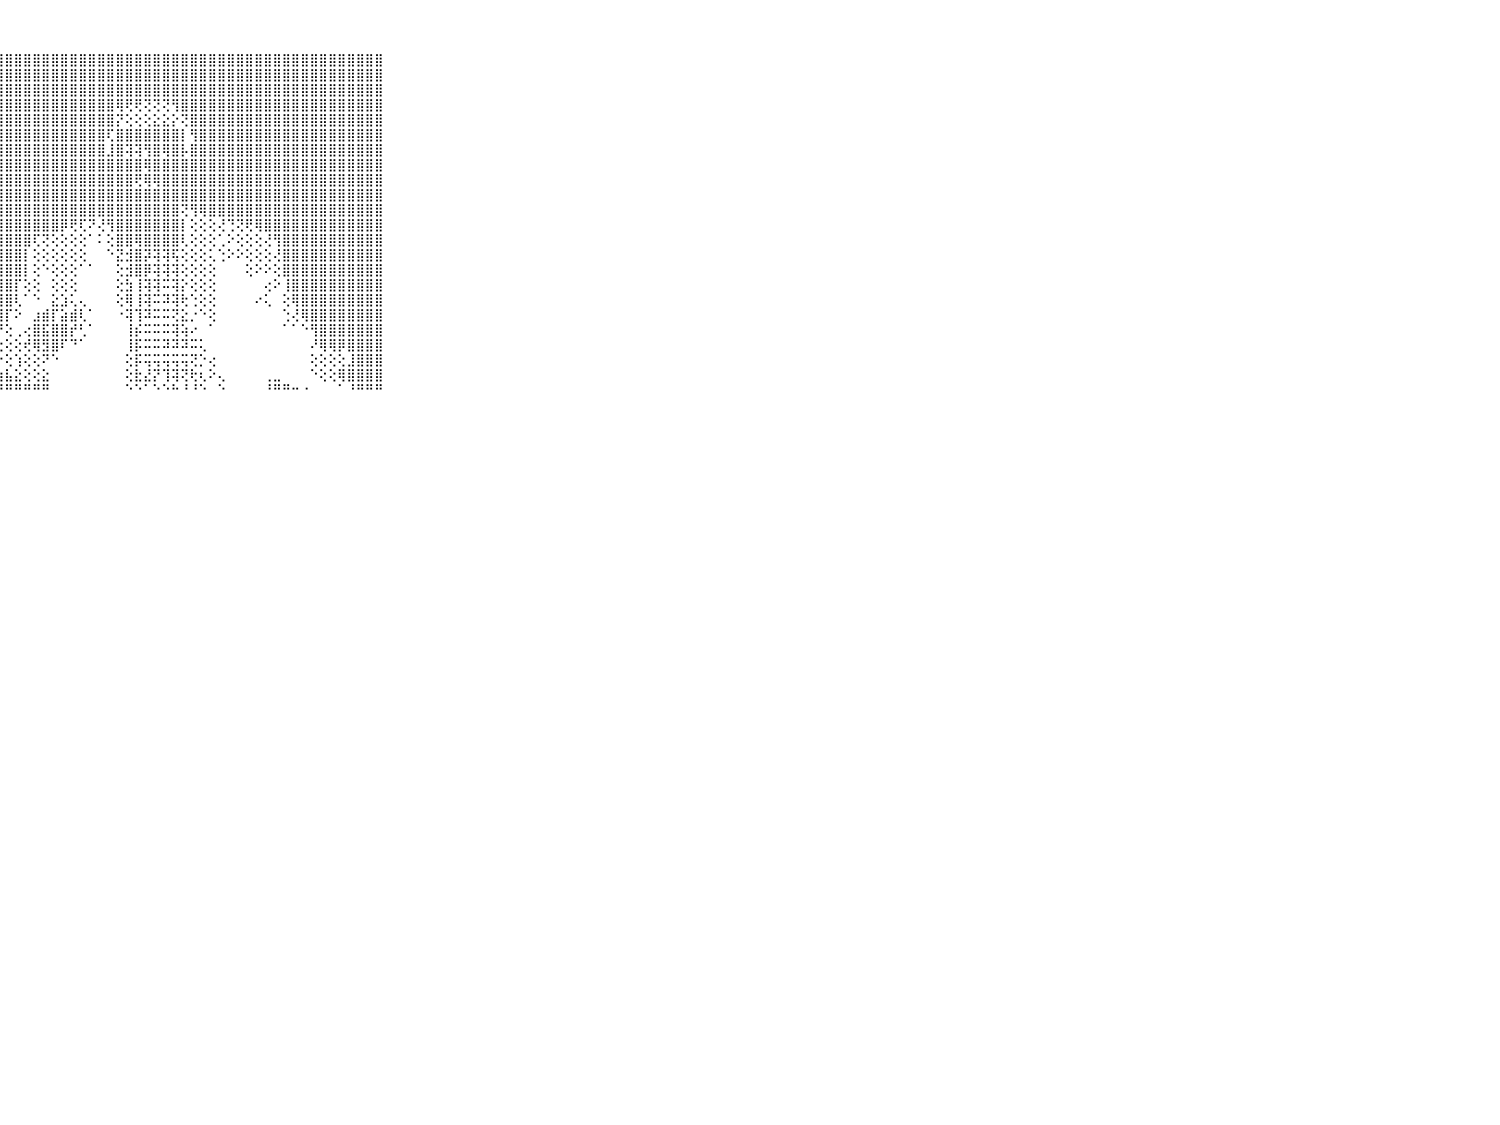

⠀⠀⠀⠀⠀⠀⠀⠀⠀⠀⠀⣿⣿⣿⣿⣿⣿⣿⣿⣿⣿⣿⣿⣿⣿⣿⣿⣿⣿⣿⣿⣿⣿⣿⣿⣿⣿⣿⣿⣿⣿⣿⣿⣿⣿⣿⣿⣿⣿⣿⣿⣿⣿⣿⣿⣿⣿⣿⣿⣿⣿⣿⣿⣿⣿⣿⣿⣿⣿⠀⠀⠀⠀⠀⠀⠀⠀⠀⠀⠀⠀
⠀⠀⠀⠀⠀⠀⠀⠀⠀⠀⠀⣿⣿⣿⣿⣿⣿⣿⣿⣿⣿⣿⣿⣿⣿⣿⣿⣿⣿⣿⣿⣿⣿⣿⣿⣿⣿⣿⣿⣿⣿⣿⣿⣿⣿⣿⣿⣿⣿⣿⣿⣿⣿⣿⣿⣿⣿⣿⣿⣿⣿⣿⣿⣿⣿⣿⣿⣿⣿⠀⠀⠀⠀⠀⠀⠀⠀⠀⠀⠀⠀
⠀⠀⠀⠀⠀⠀⠀⠀⠀⠀⠀⣿⣿⣿⣿⣿⣿⣿⣿⣿⣿⣿⣿⣿⣿⣿⣿⣿⣿⣿⣿⣿⣿⣿⣿⣿⣿⣿⣿⣿⣿⣿⣿⣿⣿⣿⣿⣿⣿⣿⣿⣿⣿⣿⣿⣿⣿⣿⣿⣿⣿⣿⣿⣿⣿⣿⣿⣿⣿⠀⠀⠀⠀⠀⠀⠀⠀⠀⠀⠀⠀
⠀⠀⠀⠀⠀⠀⠀⠀⠀⠀⠀⣿⣿⣿⣿⣿⣿⣿⣿⣿⣿⣿⣿⣿⣿⣿⣿⣿⣿⣿⣿⣿⣿⣿⣿⣿⣿⣿⣿⣿⢿⢟⢟⢝⢝⢝⢻⣿⣿⣿⣿⣿⣿⣿⣿⣿⣿⣿⣿⣿⣿⣿⣿⣿⣿⣿⣿⣿⣿⠀⠀⠀⠀⠀⠀⠀⠀⠀⠀⠀⠀
⠀⠀⠀⠀⠀⠀⠀⠀⠀⠀⠀⣿⣿⣿⣿⣿⣿⣿⣿⣿⣿⣿⣿⣿⣿⣿⣿⣿⣿⣿⣿⣿⣿⣿⣿⣿⣿⣿⣿⣿⡝⢕⢕⢕⣕⣕⡕⢝⣿⣿⣿⣿⣿⣿⣿⣿⣿⣿⣿⣿⣿⣿⣿⣿⣿⣿⣿⣿⣿⠀⠀⠀⠀⠀⠀⠀⠀⠀⠀⠀⠀
⠀⠀⠀⠀⠀⠀⠀⠀⠀⠀⠀⣿⣿⣿⣿⣿⣿⣿⣿⣿⣿⣿⣿⣿⣿⣿⣿⣿⣿⣿⣿⣿⣿⣿⣿⣿⣿⣿⣿⢏⣿⣿⣿⣿⣿⣿⣿⡇⢻⣿⣿⣿⣿⣿⣿⣿⣿⣿⣿⣿⣿⣿⣿⣿⣿⣿⣿⣿⣿⠀⠀⠀⠀⠀⠀⠀⠀⠀⠀⠀⠀
⠀⠀⠀⠀⠀⠀⠀⠀⠀⠀⠀⣿⣿⣿⣿⣿⣿⣿⣿⣿⣿⣿⣿⣿⣿⣿⣿⣿⣿⣿⣿⣿⣿⣿⣿⣿⣿⣿⣿⣸⣿⢽⢽⢻⣿⢿⣿⡧⣿⣿⣿⣿⣿⣿⣿⣿⣿⣿⣿⣿⣿⣿⣿⣿⣿⣿⣿⣿⣿⠀⠀⠀⠀⠀⠀⠀⠀⠀⠀⠀⠀
⠀⠀⠀⠀⠀⠀⠀⠀⠀⠀⠀⣿⣿⣿⣿⣿⣿⣿⣿⣿⣿⣿⣿⣿⣿⣿⣿⣿⣿⣿⣿⣿⣿⣿⣿⣿⣿⣿⣿⣿⣿⣿⣿⢿⣿⣿⣿⣿⣿⣿⣿⣿⣿⣿⣿⣿⣿⣿⣿⣿⣿⣿⣿⣿⣿⣿⣿⣿⣿⠀⠀⠀⠀⠀⠀⠀⠀⠀⠀⠀⠀
⠀⠀⠀⠀⠀⠀⠀⠀⠀⠀⠀⣿⣿⣿⣿⣿⣿⣿⣿⣿⣿⣿⣿⣿⣿⣿⣿⣿⣿⣿⣿⣿⣿⣿⣿⣿⣿⣿⣿⣿⣿⣿⢟⢿⢿⣿⣿⣿⣿⣿⣿⣿⣿⣿⣿⣿⣿⣿⣿⣿⣿⣿⣿⣿⣿⣿⣿⣿⣿⠀⠀⠀⠀⠀⠀⠀⠀⠀⠀⠀⠀
⠀⠀⠀⠀⠀⠀⠀⠀⠀⠀⠀⣿⣿⣿⣿⣿⣿⣿⣿⣿⣿⣿⣿⣿⣿⣿⣿⣿⣿⣿⣿⣿⣿⣿⣿⣿⣿⣿⣿⣿⣿⣿⣿⣿⣿⣿⣿⣿⣿⣿⣿⣿⣿⣿⣿⣿⣿⣿⣿⣿⣿⣿⣿⣿⣿⣿⣿⣿⣿⠀⠀⠀⠀⠀⠀⠀⠀⠀⠀⠀⠀
⠀⠀⠀⠀⠀⠀⠀⠀⠀⠀⠀⣿⣿⣿⣿⣿⣿⣿⣿⣿⣿⣿⣿⣿⣿⣿⣿⣿⣿⣿⣿⣿⣿⣿⣿⣿⣿⣿⣿⣿⣿⣿⣿⣿⣿⣿⣿⢝⢻⢿⣿⣿⣿⣿⣿⣿⣿⣿⣿⣿⣿⣿⣿⣿⣿⣿⣿⣿⣿⠀⠀⠀⠀⠀⠀⠀⠀⠀⠀⠀⠀
⠀⠀⠀⠀⠀⠀⠀⠀⠀⠀⠀⣿⣿⣿⣿⣿⣿⣿⣿⣿⣿⣿⣿⣿⣿⣿⣿⣿⣿⣿⣿⣿⣿⣿⡿⢟⢏⠝⢜⢻⣿⣿⣿⣿⣿⣿⣿⡇⢕⢕⢕⢜⢙⢝⢟⢿⣿⣿⣿⣿⣿⣿⣿⣿⣿⣿⣿⣿⣿⠀⠀⠀⠀⠀⠀⠀⠀⠀⠀⠀⠀
⠀⠀⠀⠀⠀⠀⠀⠀⠀⠀⠀⣿⣿⣿⣿⣿⣿⣿⣿⣿⣿⣿⣿⣿⣿⣿⣿⣿⣿⣿⣿⢏⢝⢕⢕⢕⢕⠁⠅⢕⣿⣿⢿⣿⣿⣿⣿⢇⢕⢕⢕⢁⠕⢕⢕⢕⢜⢻⣿⣿⣿⣿⣿⣿⣿⣿⣿⣿⣿⠀⠀⠀⠀⠀⠀⠀⠀⠀⠀⠀⠀
⠀⠀⠀⠀⠀⠀⠀⠀⠀⠀⠀⣿⣿⣿⣿⣿⣿⣿⣿⣿⣿⣿⣿⣿⣿⣿⣿⣿⣿⣿⡇⢕⢕⢕⢕⢕⢕⠀⠀⠑⣝⣺⣿⡽⢽⢽⢯⢕⢕⢕⢅⢑⠕⠕⢕⢕⢕⢜⣿⣿⣿⣿⣿⣿⣿⣿⣿⣿⣿⠀⠀⠀⠀⠀⠀⠀⠀⠀⠀⠀⠀
⠀⠀⠀⠀⠀⠀⠀⠀⠀⠀⠀⣿⣿⣿⣿⣿⣿⣿⣿⣿⣿⣿⣿⣿⣿⣿⣿⣿⣿⣿⡇⢕⠑⢕⢕⢕⠁⠁⠀⠀⢕⣺⣿⡿⢽⢽⢽⢕⢕⢕⢕⠀⠀⠀⢕⠕⠕⢕⣿⣿⣿⣿⣿⣿⣿⣿⣿⣿⣿⠀⠀⠀⠀⠀⠀⠀⠀⠀⠀⠀⠀
⠀⠀⠀⠀⠀⠀⠀⠀⠀⠀⠀⣿⣿⣿⣿⣿⣿⣿⣿⣿⣿⣿⣿⣿⣿⣿⣿⣿⣿⡏⢕⢕⠀⢕⢕⢕⠀⠀⠀⠀⢕⣳⢸⢽⢽⠭⢽⡕⢕⢕⢕⠀⠀⠀⠀⠀⢔⠕⢸⣿⣿⣿⣿⣿⣿⣿⣿⣿⣿⠀⠀⠀⠀⠀⠀⠀⠀⠀⠀⠀⠀
⠀⠀⠀⠀⠀⠀⠀⠀⠀⠀⠀⣿⣿⣿⣿⣿⣿⣿⣿⣿⣿⣿⣿⣿⣿⣿⣿⣿⣿⢇⠁⠑⠀⣕⣱⢅⢄⠀⠀⠀⢕⢿⢸⢽⠭⠽⢽⢗⢑⢕⢕⠀⠀⠀⠀⠔⢅⠀⢕⢿⣿⣿⣿⣿⣿⣿⣿⣿⣿⠀⠀⠀⠀⠀⠀⠀⠀⠀⠀⠀⠀
⠀⠀⠀⠀⠀⠀⠀⠀⠀⠀⠀⣿⣿⣿⣿⣿⣿⣿⣿⣿⣿⣿⣿⣿⣿⣿⣿⣿⡏⠕⠀⣰⣾⡏⣵⣾⢇⠁⠀⠀⠐⢽⢹⠽⠭⠭⢝⣕⡐⠑⢕⠀⠀⠀⠀⠀⠀⠀⢑⢜⢿⣿⣿⣿⣿⣿⣿⣿⣿⠀⠀⠀⠀⠀⠀⠀⠀⠀⠀⠀⠀
⠀⠀⠀⠀⠀⠀⠀⠀⠀⠀⠀⣿⣿⣿⣿⣿⣿⣿⣿⣿⣿⣿⣿⣿⣿⣿⣿⡟⢕⢀⢔⣿⣯⣿⣿⡞⢃⠁⠀⠀⠀⢸⡮⠭⠭⠭⢽⢵⠔⠀⠁⠀⠀⠀⠀⠀⠀⠀⠁⠁⠑⢻⣿⣿⣿⣿⣿⣿⣿⠀⠀⠀⠀⠀⠀⠀⠀⠀⠀⠀⠀
⠀⠀⠀⠀⠀⠀⠀⠀⠀⠀⠀⣿⣿⣿⣿⣿⣿⣿⣿⣿⣿⣿⣿⣿⣿⣿⡟⢕⢕⢕⢞⢿⣻⣿⠏⠙⠁⠀⠀⠀⠀⢸⡯⠭⠭⠽⠽⠽⠭⢅⠀⠀⠀⠀⠀⠀⠀⠀⠀⠀⠀⠜⢿⢿⡿⣿⣿⣿⣿⠀⠀⠀⠀⠀⠀⠀⠀⠀⠀⠀⠀
⠀⠀⠀⠀⠀⠀⠀⠀⠀⠀⠀⣿⣿⣿⣿⣿⣿⣿⣿⣿⣿⣿⣿⣿⣿⣿⣿⡕⢕⢱⢕⢕⠝⠑⠀⠀⠀⠀⠀⠀⠀⢕⡯⢭⢭⢭⢭⢭⢝⡑⢔⠀⠀⠀⠀⠀⠀⠀⠀⠀⠀⢕⢕⢕⢕⣸⣿⣿⣿⠀⠀⠀⠀⠀⠀⠀⠀⠀⠀⠀⠀
⠀⠀⠀⠀⠀⠀⠀⠀⠀⠀⠀⣿⣿⣿⣿⣿⣿⣿⣿⣿⣿⣿⣿⣿⣿⣿⣿⣷⣧⣕⢕⢕⣕⠀⠀⠀⠀⠀⠀⠀⠀⢕⣗⣜⡝⢹⢽⢝⢗⢆⠕⢄⠀⠀⠀⠀⢀⣀⠀⠀⠀⠑⢕⢕⢿⣿⣿⣿⣿⠀⠀⠀⠀⠀⠀⠀⠀⠀⠀⠀⠀
⠀⠀⠀⠀⠀⠀⠀⠀⠀⠀⠀⠛⠛⠛⠛⠛⠛⠛⠛⠛⠛⠛⠛⠛⠛⠛⠛⠛⠛⠛⠛⠛⠛⠀⠀⠀⠀⠀⠀⠀⠀⠑⠑⠁⠑⠑⠓⠘⠘⠑⠀⠑⠀⠀⠀⠀⠘⠛⠛⠒⠐⠀⠀⠀⠁⠘⠛⠛⠛⠀⠀⠀⠀⠀⠀⠀⠀⠀⠀⠀⠀